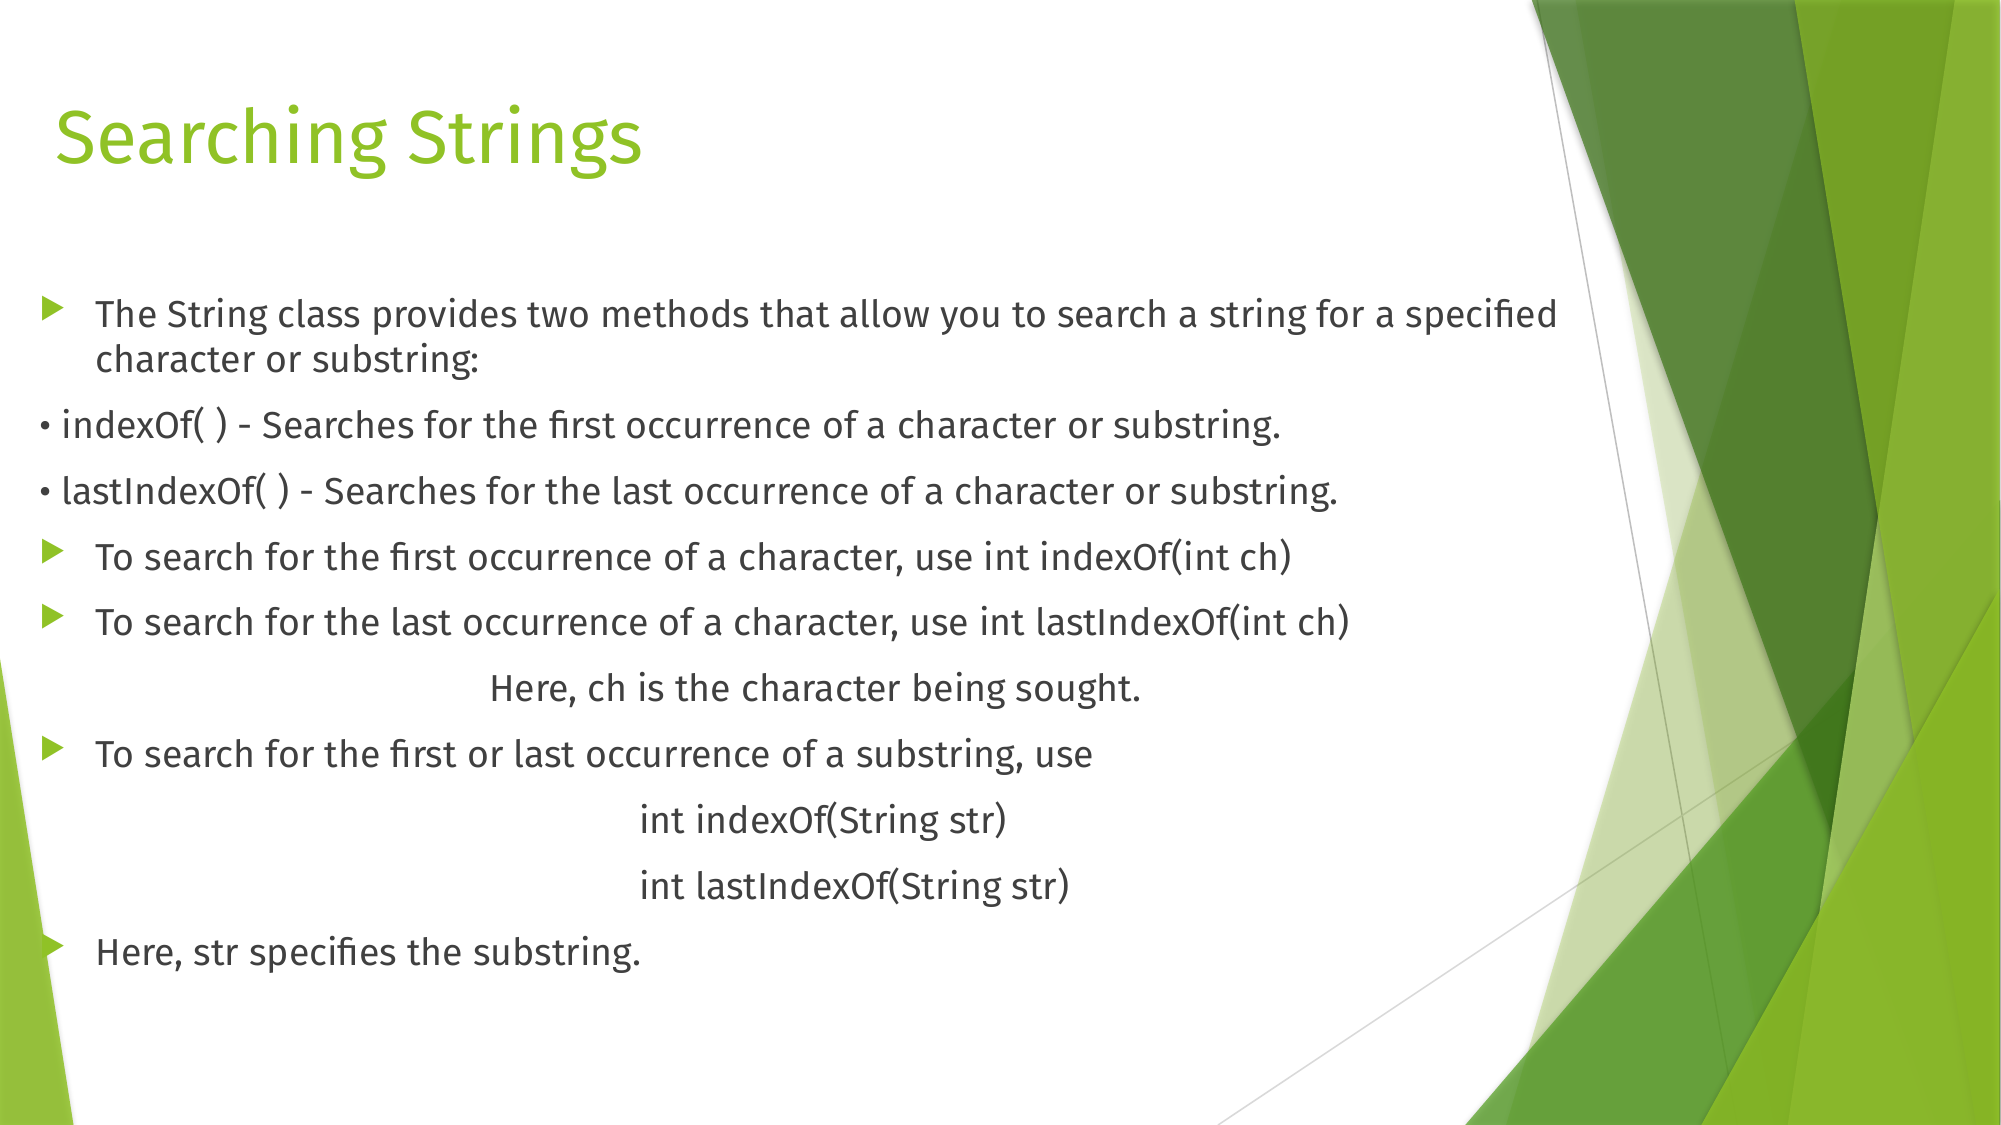

# Searching Strings
The String class provides two methods that allow you to search a string for a specified character or substring:
• indexOf( ) - Searches for the first occurrence of a character or substring.
• lastIndexOf( ) - Searches for the last occurrence of a character or substring.
To search for the first occurrence of a character, use int indexOf(int ch)
To search for the last occurrence of a character, use int lastIndexOf(int ch)
			Here, ch is the character being sought.
To search for the first or last occurrence of a substring, use
				int indexOf(String str)
				int lastIndexOf(String str)
Here, str specifies the substring.